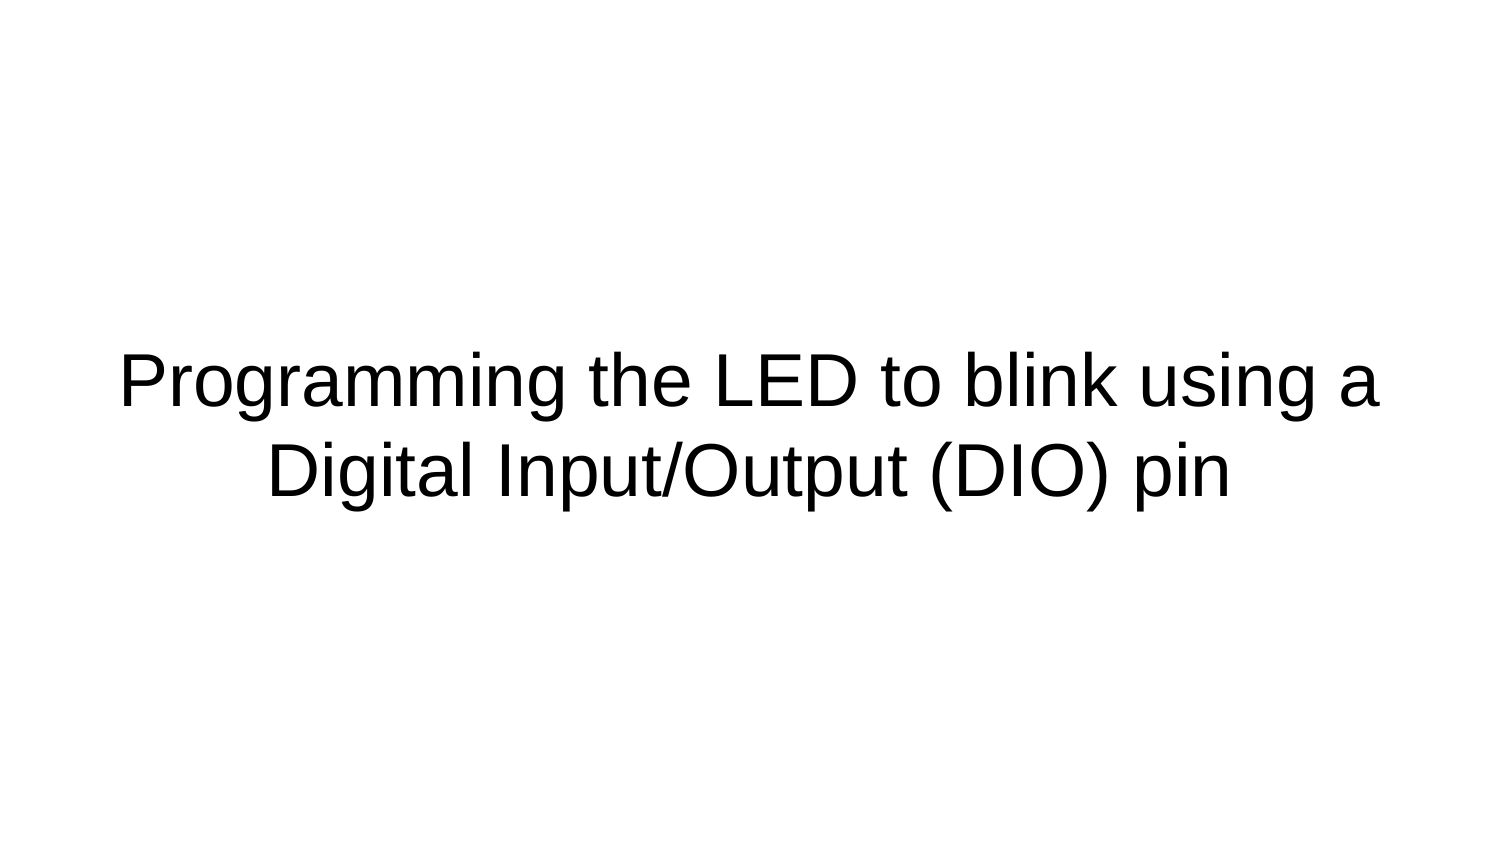

# Programming the LED to blink using a Digital Input/Output (DIO) pin